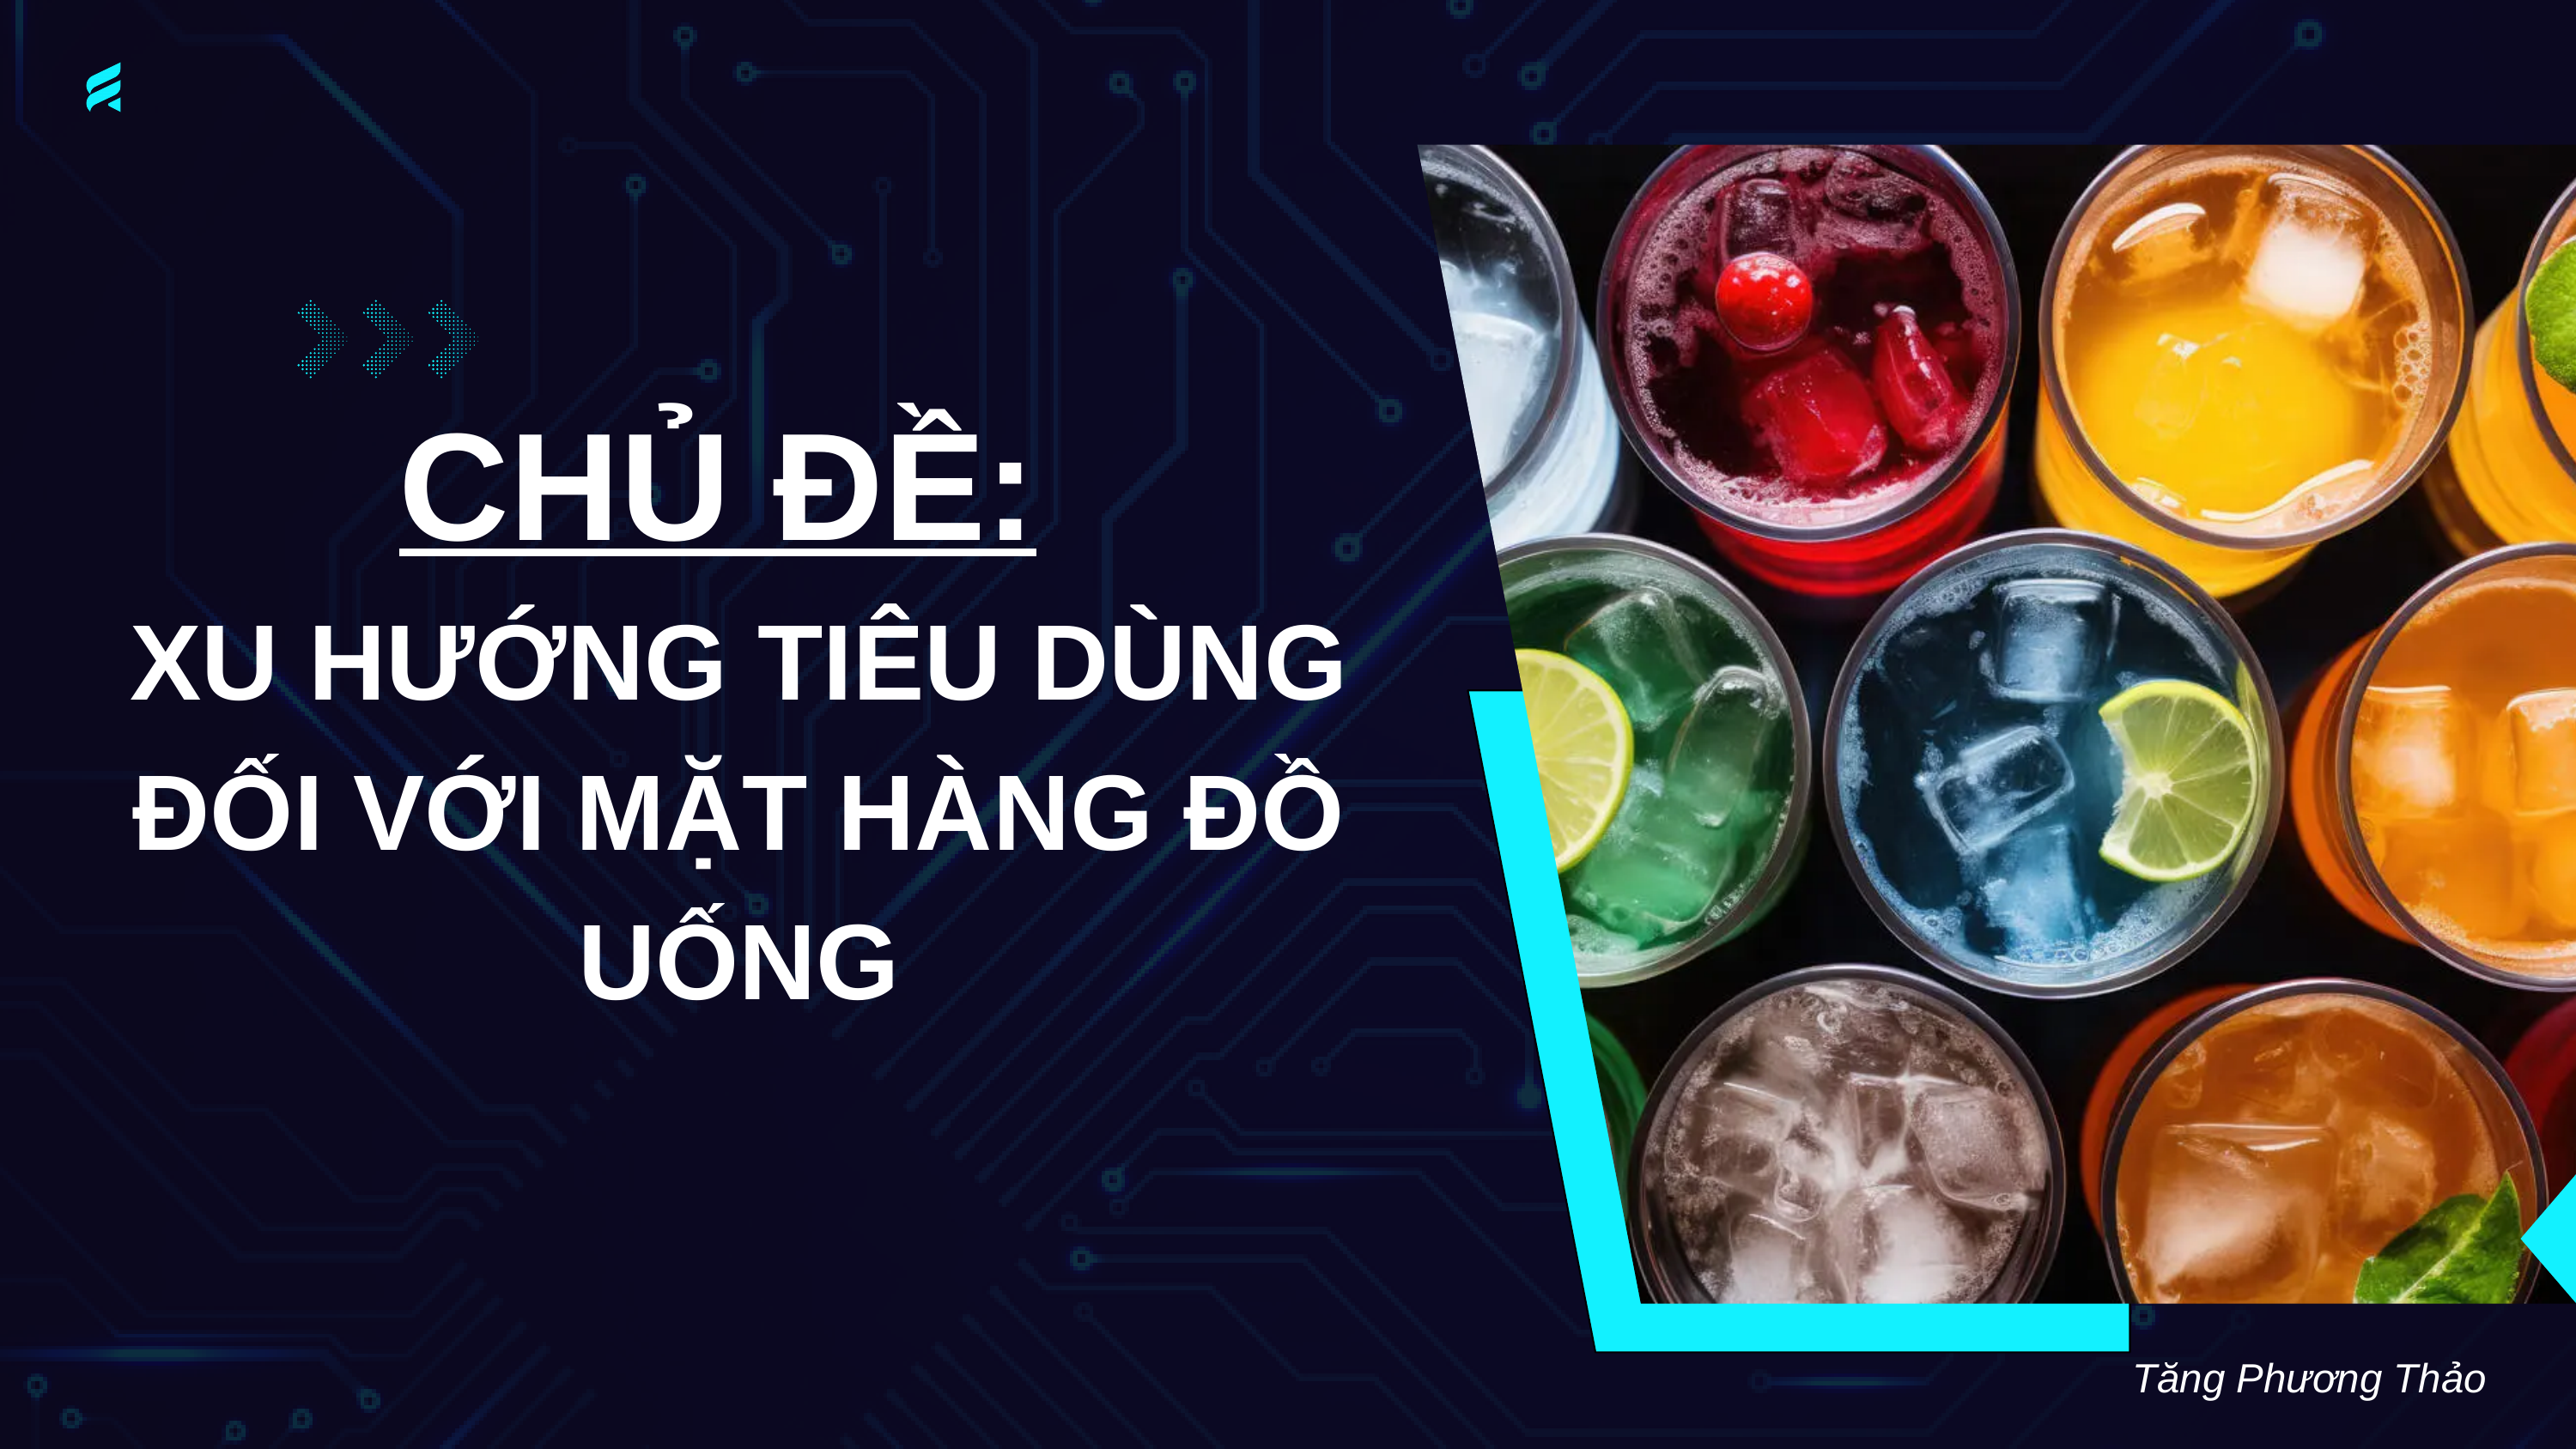

CHỦ ĐỀ:
XU HƯỚNG TIÊU DÙNG ĐỐI VỚI MẶT HÀNG ĐỒ UỐNG

Tăng Phương Thảo